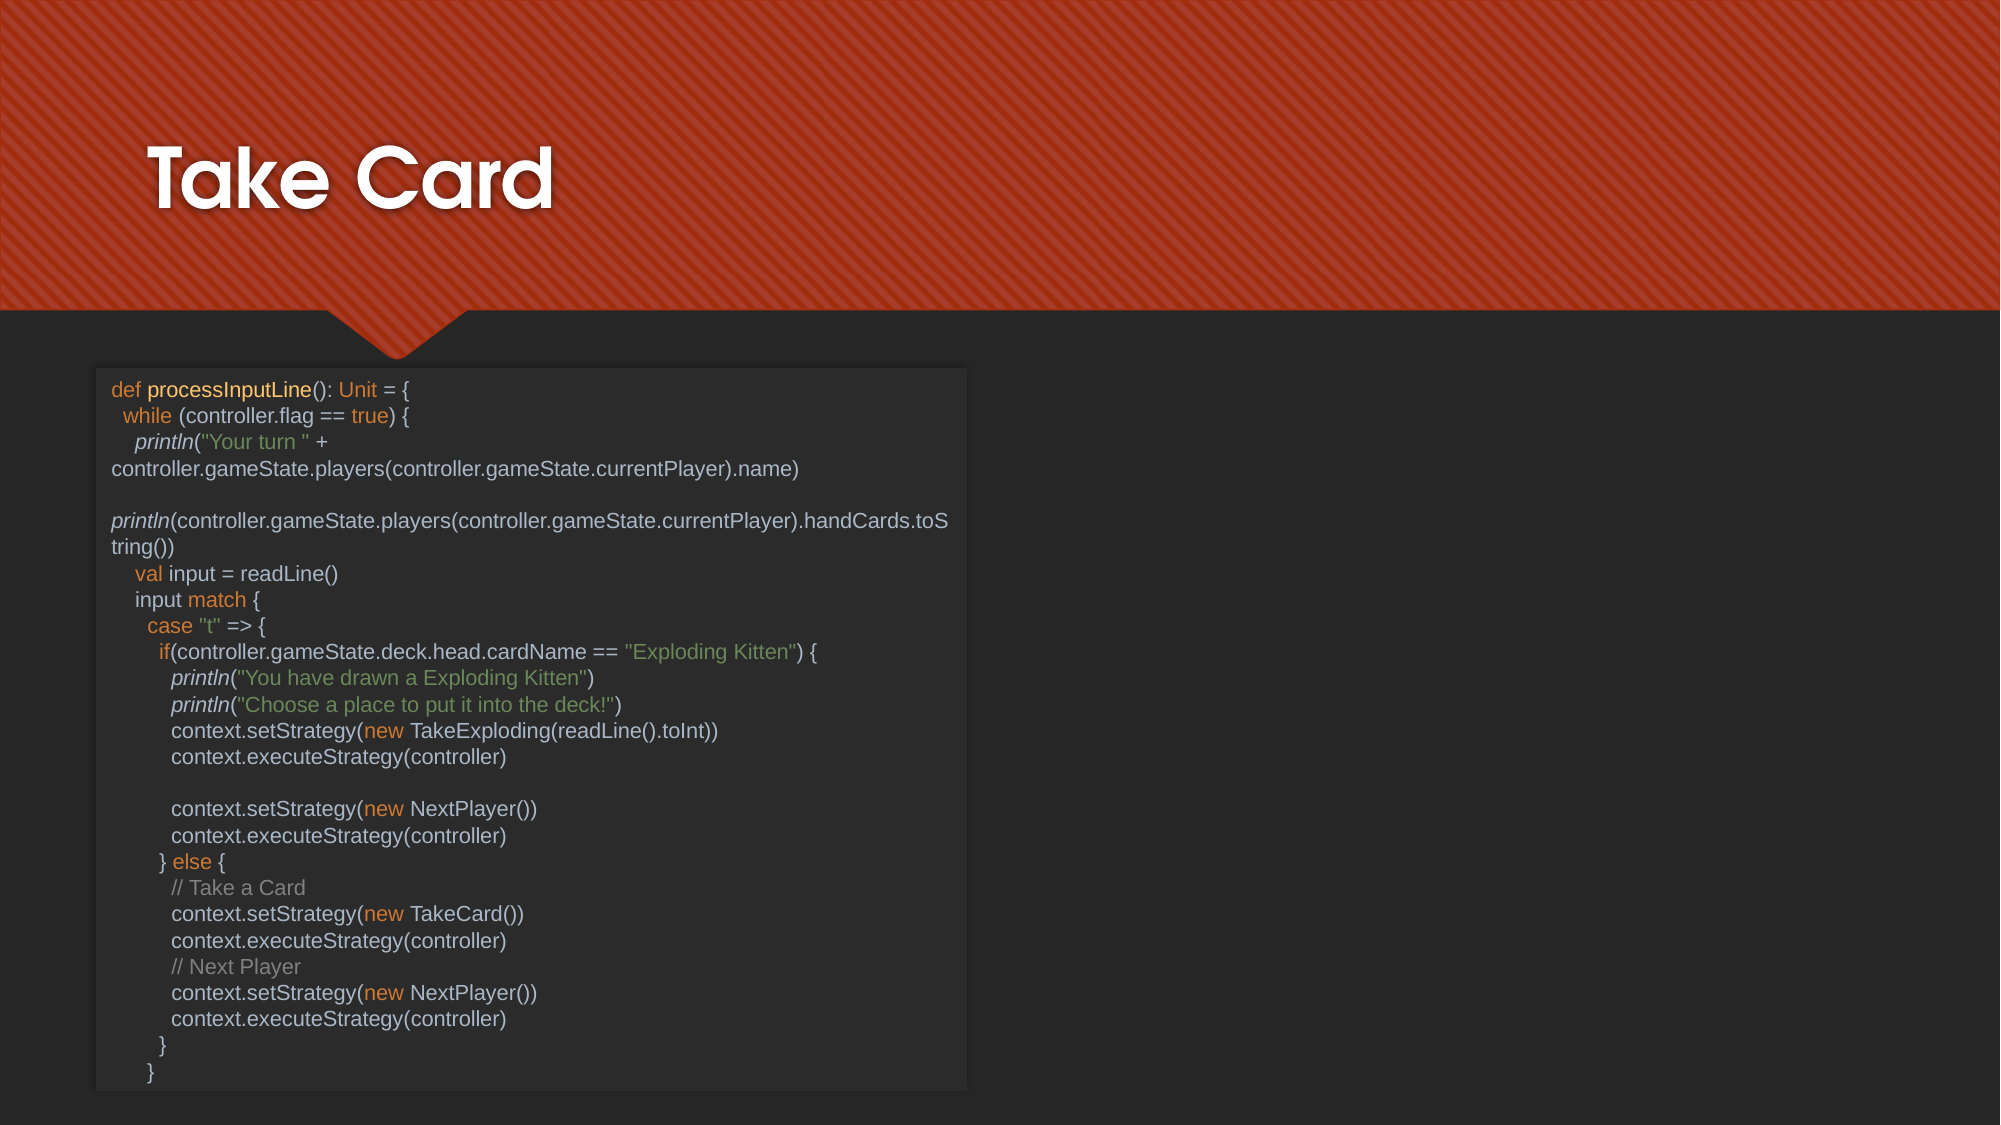

# Take Card
def processInputLine(): Unit = {
  while (controller.flag == true) {
    println("Your turn " + controller.gameState.players(controller.gameState.currentPlayer).name)
    println(controller.gameState.players(controller.gameState.currentPlayer).handCards.toString())
    val input = readLine()
    input match {
      case "t" => {
        if(controller.gameState.deck.head.cardName == "Exploding Kitten") {
          println("You have drawn a Exploding Kitten")
          println("Choose a place to put it into the deck!")
          context.setStrategy(new TakeExploding(readLine().toInt))
          context.executeStrategy(controller)
          context.setStrategy(new NextPlayer())
          context.executeStrategy(controller)
        } else {
          // Take a Card
          context.setStrategy(new TakeCard())
          context.executeStrategy(controller)
          // Next Player
          context.setStrategy(new NextPlayer())
          context.executeStrategy(controller)
        }
      }